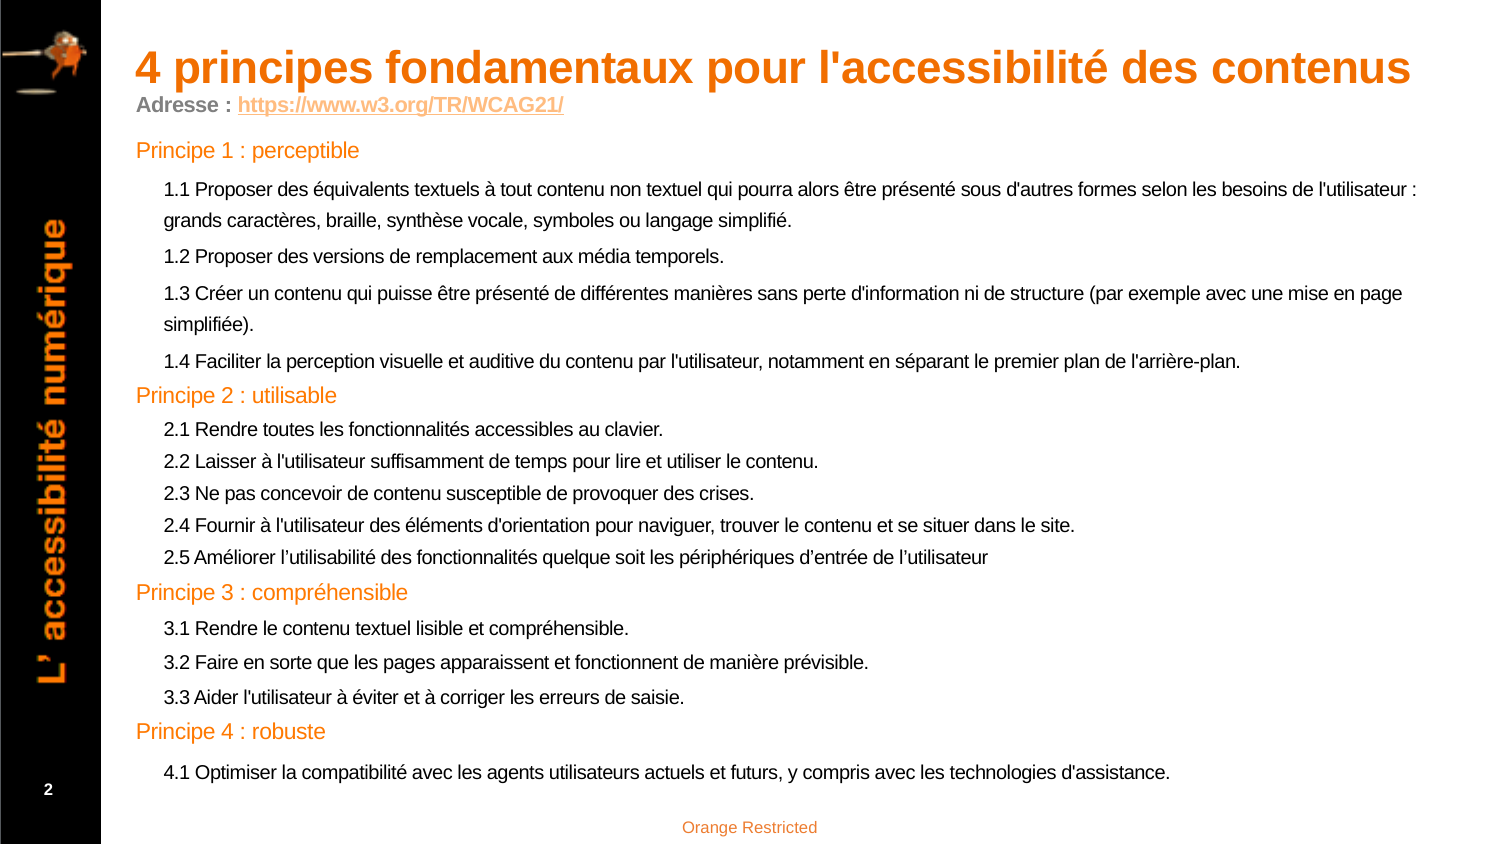

# 4 principes fondamentaux pour l'accessibilité des contenus Adresse : https://www.w3.org/TR/WCAG21/
Principe 1 : perceptible
1.1 Proposer des équivalents textuels à tout contenu non textuel qui pourra alors être présenté sous d'autres formes selon les besoins de l'utilisateur : grands caractères, braille, synthèse vocale, symboles ou langage simplifié.
1.2 Proposer des versions de remplacement aux média temporels.
1.3 Créer un contenu qui puisse être présenté de différentes manières sans perte d'information ni de structure (par exemple avec une mise en page simplifiée).
1.4 Faciliter la perception visuelle et auditive du contenu par l'utilisateur, notamment en séparant le premier plan de l'arrière-plan.
Principe 2 : utilisable
2.1 Rendre toutes les fonctionnalités accessibles au clavier.
2.2 Laisser à l'utilisateur suffisamment de temps pour lire et utiliser le contenu.
2.3 Ne pas concevoir de contenu susceptible de provoquer des crises.
2.4 Fournir à l'utilisateur des éléments d'orientation pour naviguer, trouver le contenu et se situer dans le site.
2.5 Améliorer l’utilisabilité des fonctionnalités quelque soit les périphériques d’entrée de l’utilisateur
Principe 3 : compréhensible
3.1 Rendre le contenu textuel lisible et compréhensible.
3.2 Faire en sorte que les pages apparaissent et fonctionnent de manière prévisible.
3.3 Aider l'utilisateur à éviter et à corriger les erreurs de saisie.
Principe 4 : robuste
4.1 Optimiser la compatibilité avec les agents utilisateurs actuels et futurs, y compris avec les technologies d'assistance.